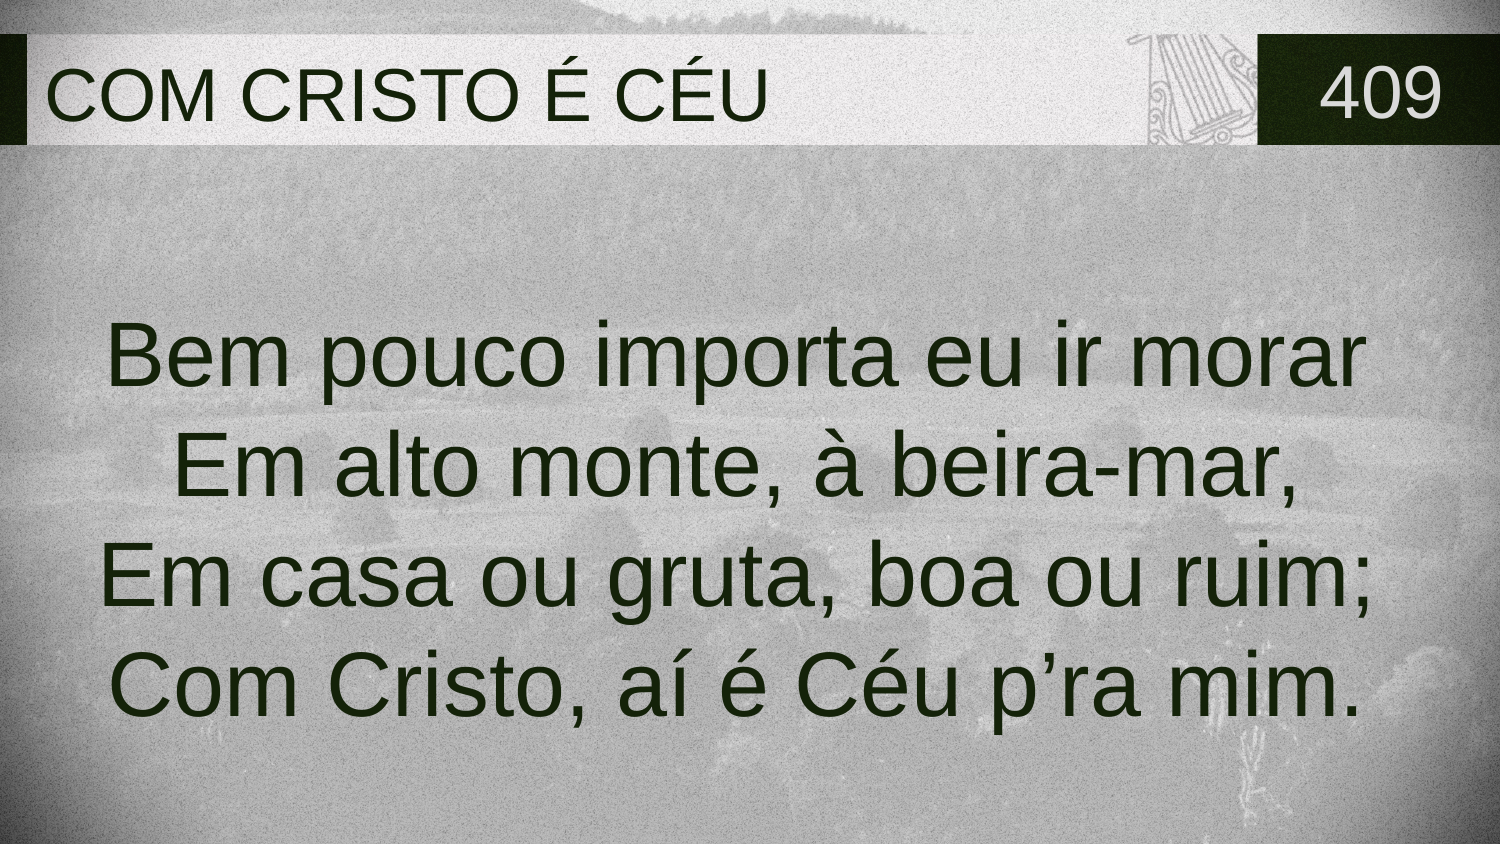

# COM CRISTO É CÉU
409
Bem pouco importa eu ir morar
Em alto monte, à beira-mar,
Em casa ou gruta, boa ou ruim;
Com Cristo, aí é Céu p’ra mim.